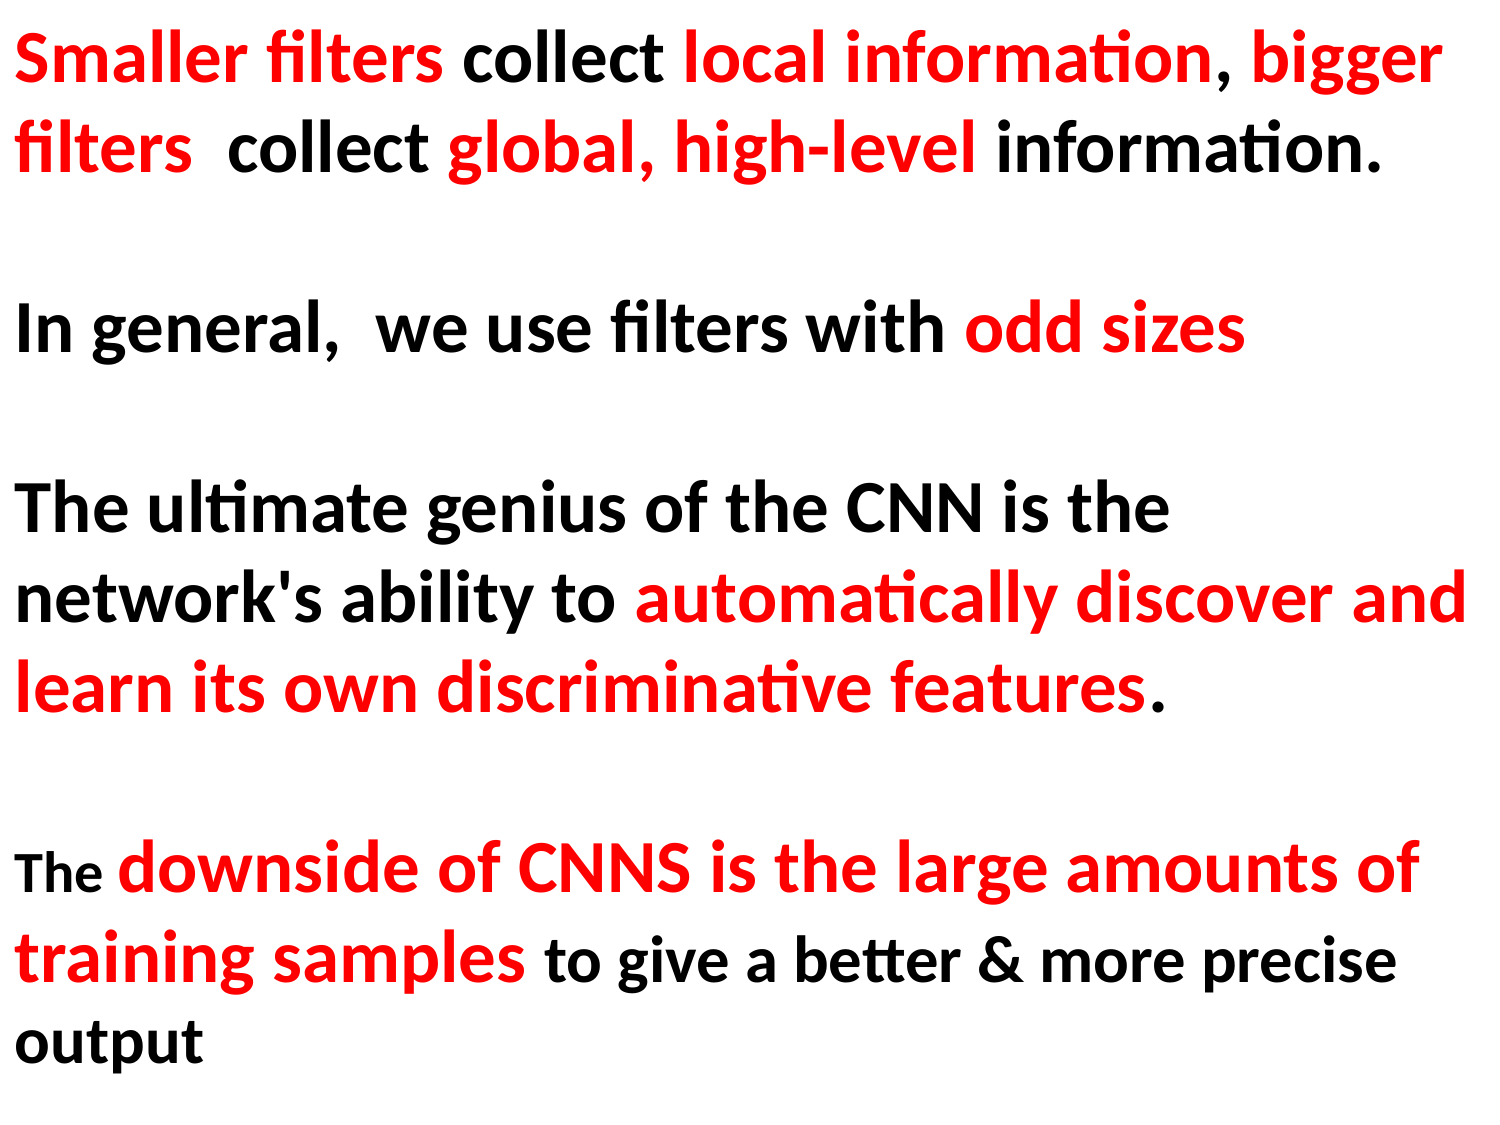

Smaller filters collect local information, bigger filters  collect global, high-level information.

In general,  we use filters with odd sizes

The ultimate genius of the CNN is the network's ability to automatically discover and learn its own discriminative features.

The downside of CNNS is the large amounts of training samples to give a better & more precise output